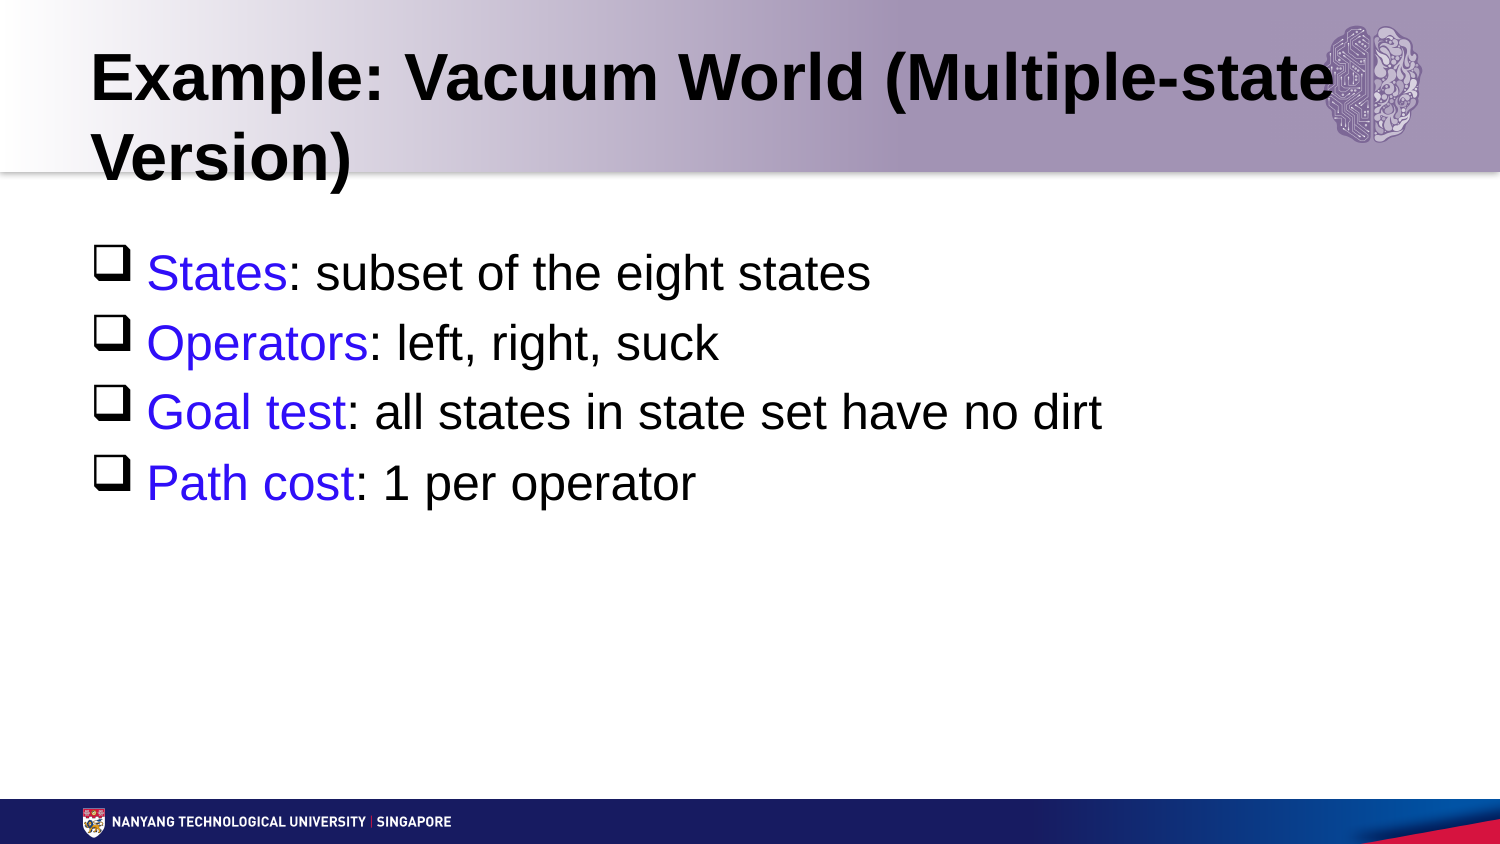

# Example: Vacuum World (Multiple-state Version)
States: subset of the eight states
Operators: left, right, suck
Goal test: all states in state set have no dirt
Path cost: 1 per operator